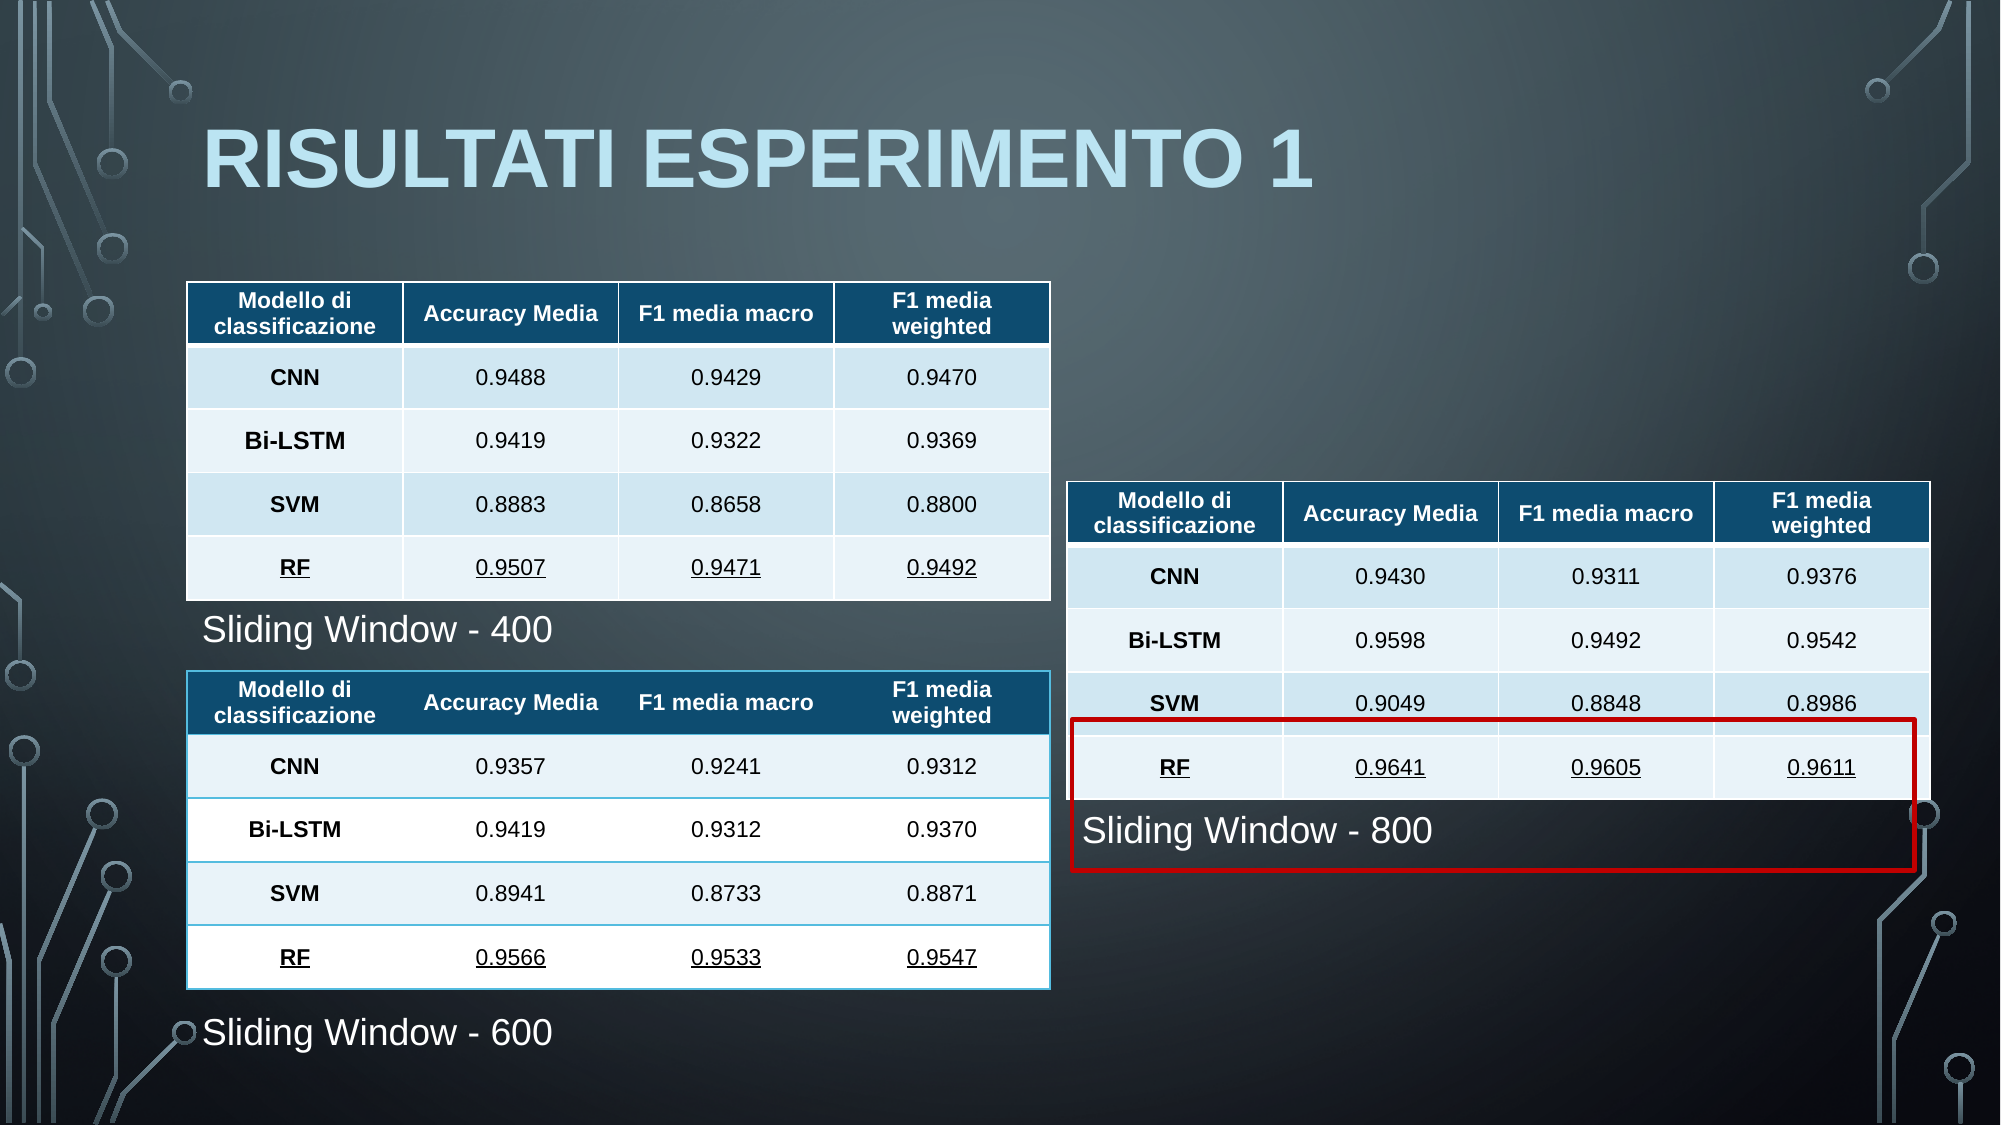

# Risultati esperimento 1
| Modello di classificazione | Accuracy Media | F1 media macro | F1 media weighted |
| --- | --- | --- | --- |
| CNN | 0.9488 | 0.9429 | 0.9470 |
| Bi-LSTM | 0.9419 | 0.9322 | 0.9369 |
| SVM | 0.8883 | 0.8658 | 0.8800 |
| RF | 0.9507 | 0.9471 | 0.9492 |
| Modello di classificazione | Accuracy Media | F1 media macro | F1 media weighted |
| --- | --- | --- | --- |
| CNN | 0.9430 | 0.9311 | 0.9376 |
| Bi-LSTM | 0.9598 | 0.9492 | 0.9542 |
| SVM | 0.9049 | 0.8848 | 0.8986 |
| RF | 0.9641 | 0.9605 | 0.9611 |
Sliding Window - 400
| Modello di classificazione | Accuracy Media | F1 media macro | F1 media weighted |
| --- | --- | --- | --- |
| CNN | 0.9357 | 0.9241 | 0.9312 |
| Bi-LSTM | 0.9419 | 0.9312 | 0.9370 |
| SVM | 0.8941 | 0.8733 | 0.8871 |
| RF | 0.9566 | 0.9533 | 0.9547 |

Sliding Window - 800
Sliding Window - 600